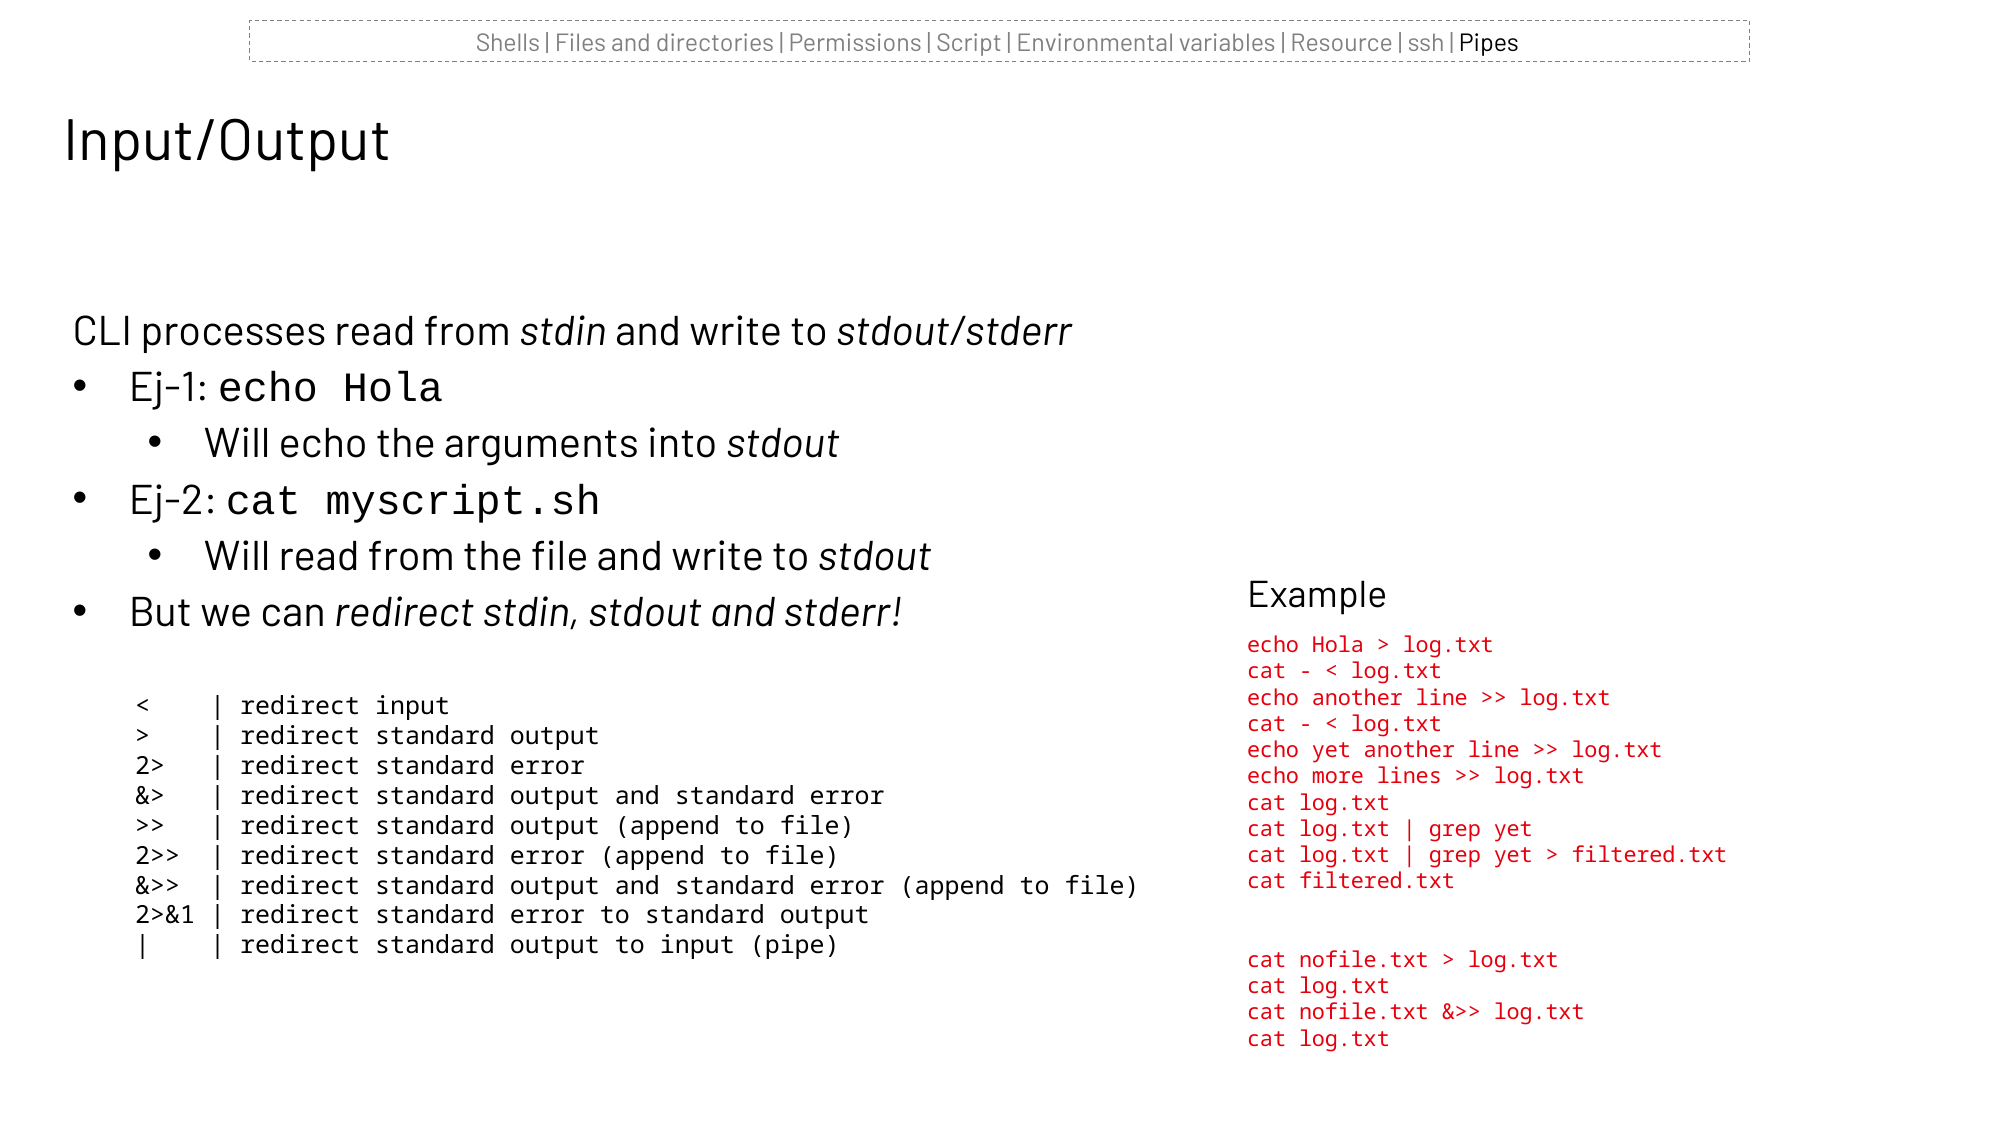

Shells | Files and directories | Permissions | Script | Environmental variables | Resource | ssh | Pipes
# Input/Output
CLI processes read from stdin and write to stdout/stderr
Ej-1: echo Hola
Will echo the arguments into stdout
Ej-2: cat myscript.sh
Will read from the file and write to stdout
But we can redirect stdin, stdout and stderr!

Example
echo Hola > log.txt
cat - < log.txt
echo another line >> log.txt
cat - < log.txt
echo yet another line >> log.txt
echo more lines >> log.txt
cat log.txt
cat log.txt | grep yet
cat log.txt | grep yet > filtered.txt
cat filtered.txt

cat nofile.txt > log.txt
cat log.txt
cat nofile.txt &>> log.txt
cat log.txt
  <    | redirect input
  >    | redirect standard output
  2>   | redirect standard error
  &>   | redirect standard output and standard error
  >>   | redirect standard output (append to file)
  2>>  | redirect standard error (append to file)
  &>>  | redirect standard output and standard error (append to file)
  2>&1 | redirect standard error to standard output
  |    | redirect standard output to input (pipe)